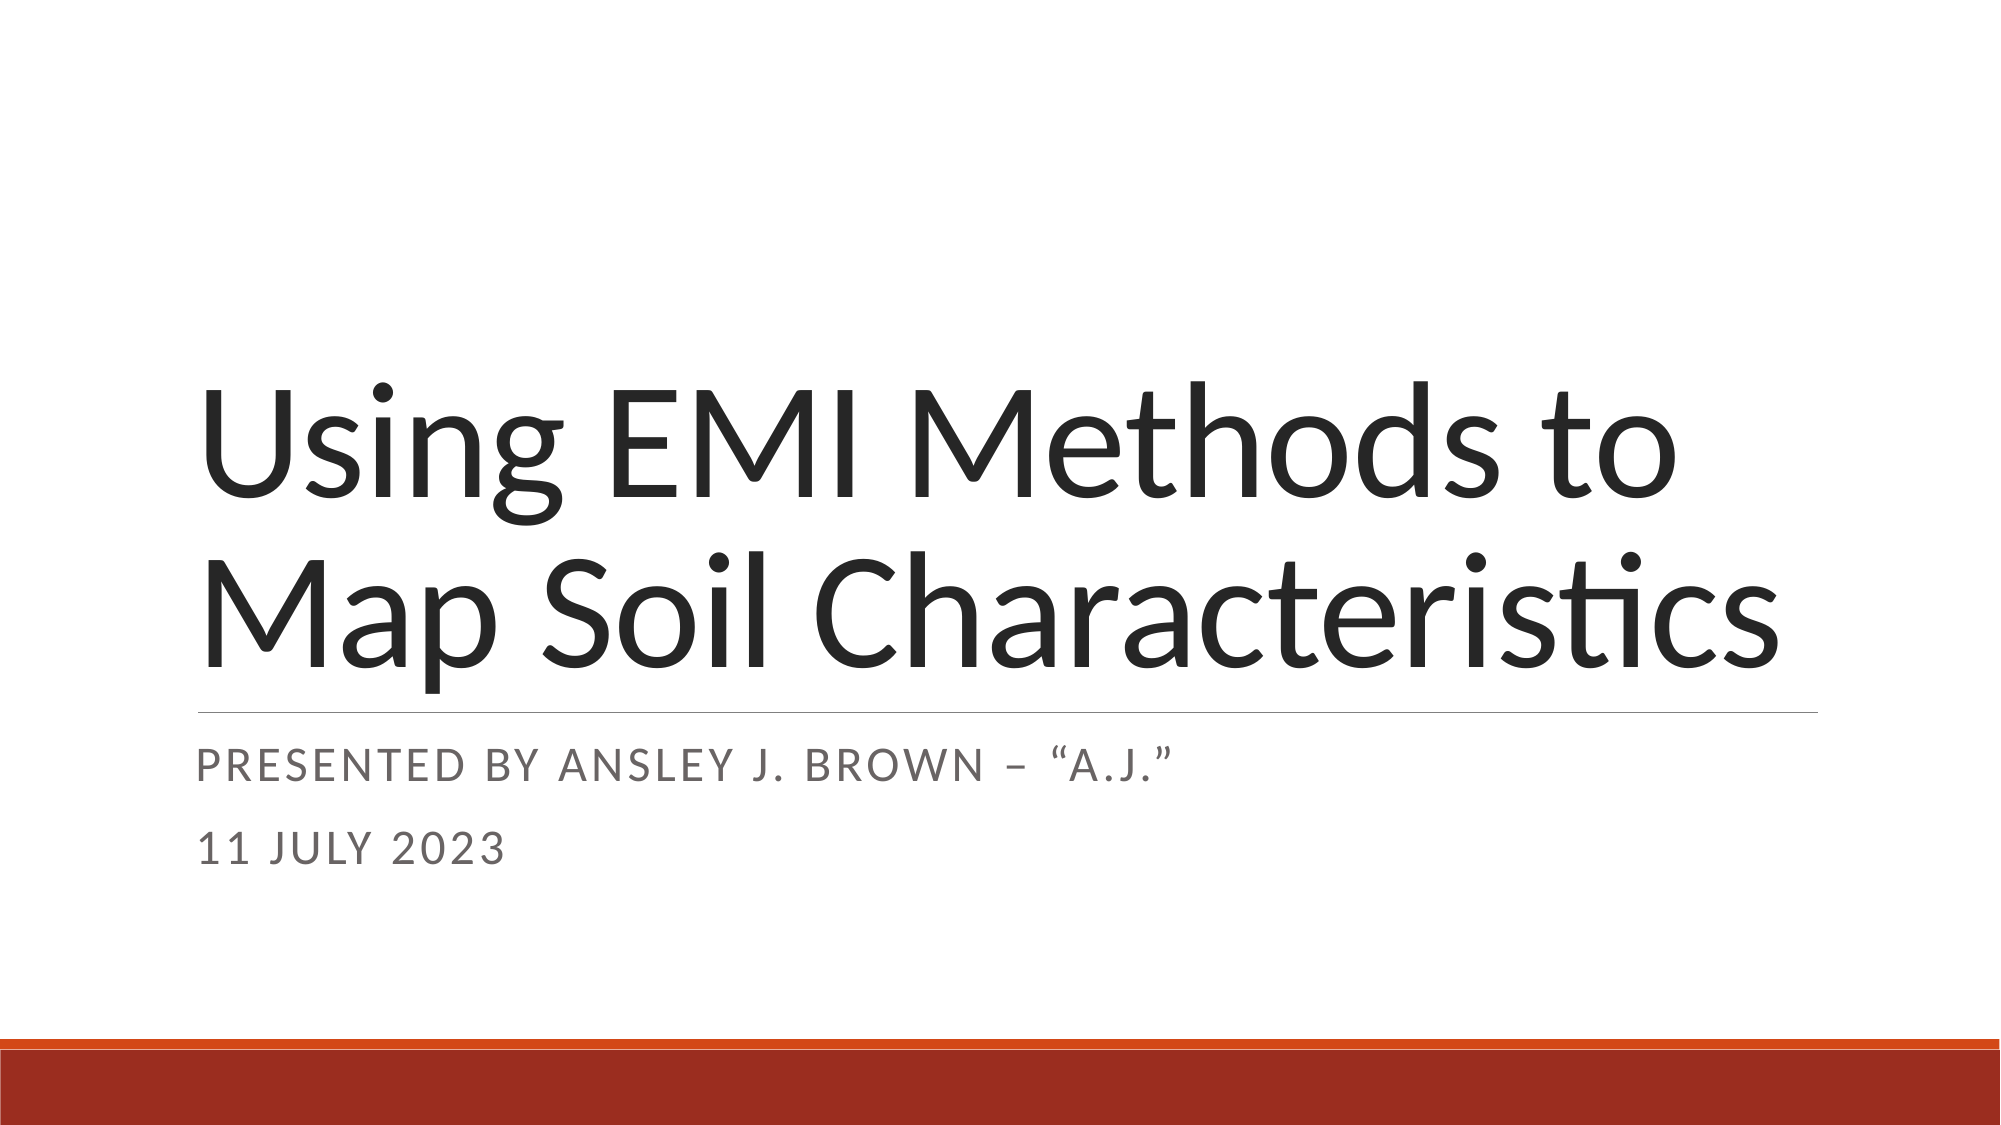

# Using EMI Methods to Map Soil Characteristics
Presented by Ansley J. Brown – “A.J.”
11 July 2023